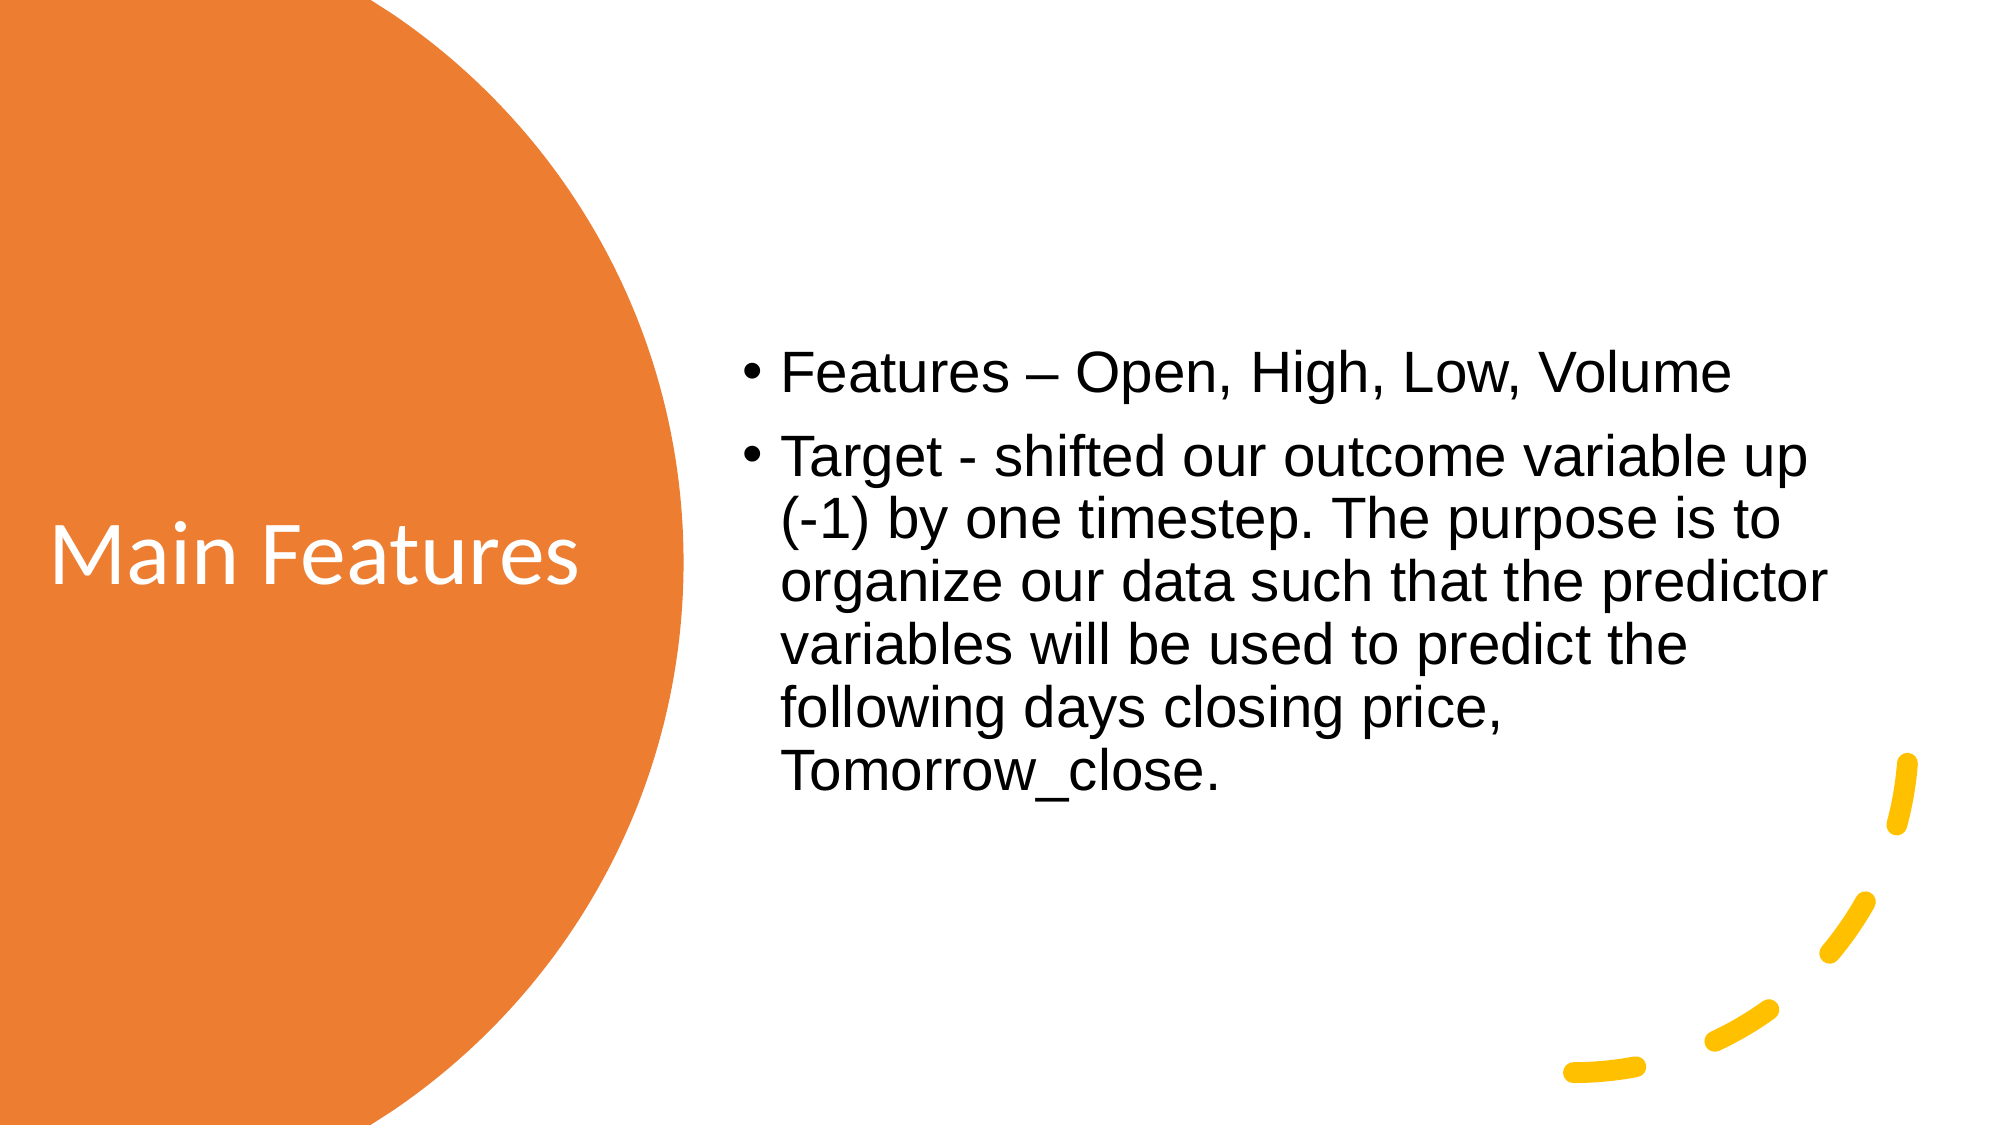

Features – Open, High, Low, Volume
Target - shifted our outcome variable up (-1) by one timestep. The purpose is to organize our data such that the predictor variables will be used to predict the following days closing price, Tomorrow_close.

# Main Features